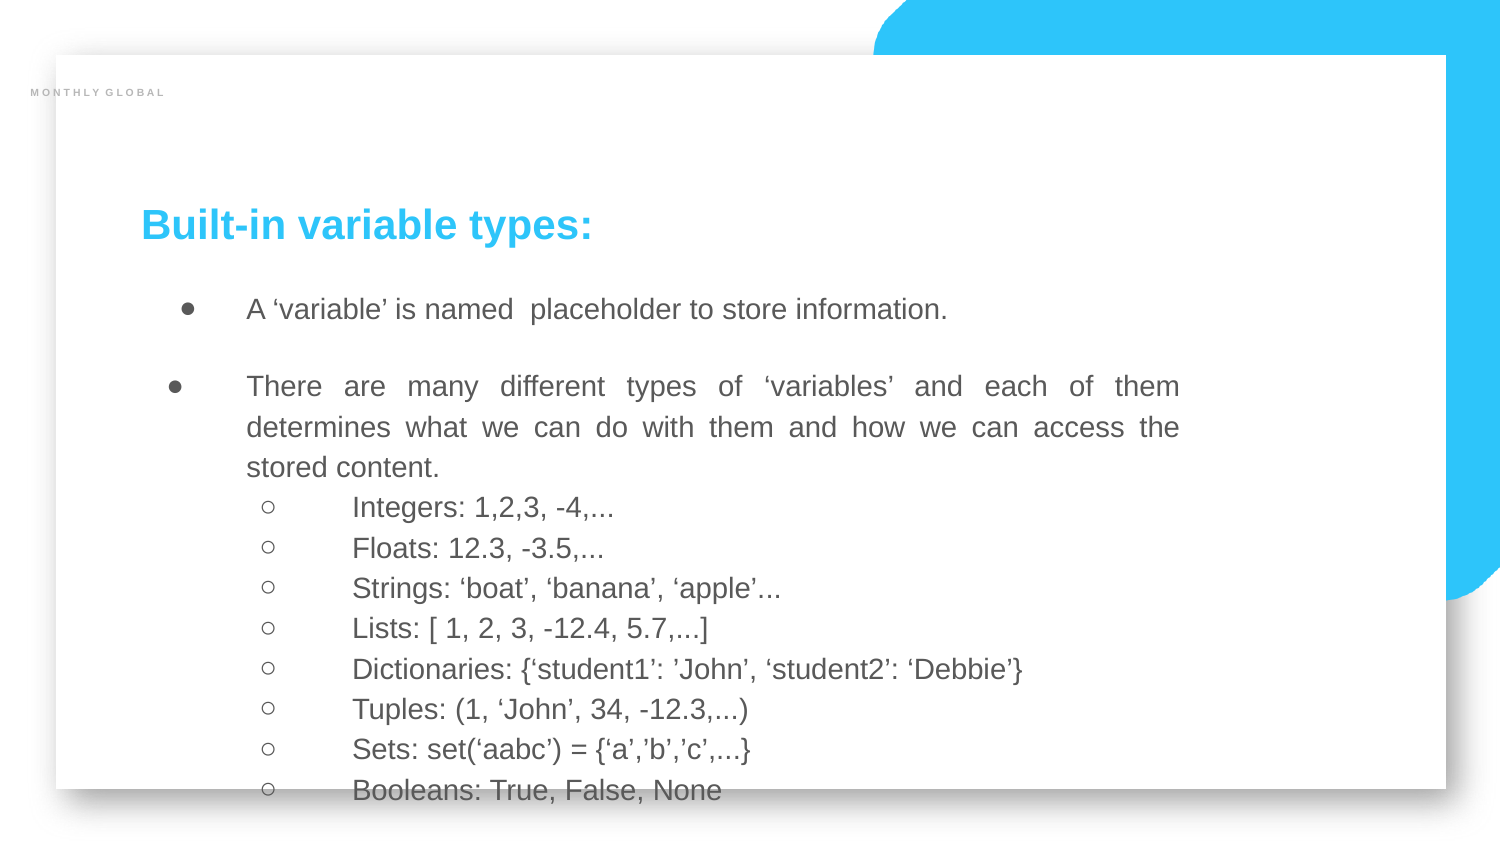

M O N T H L Y  G L O B A L
Built-in variable types:
A ‘variable’ is named  placeholder to store information.
There are many different types of ‘variables’ and each of them determines what we can do with them and how we can access the stored content.
Integers: 1,2,3, -4,...
Floats: 12.3, -3.5,...
Strings: ‘boat’, ‘banana’, ‘apple’...
Lists: [ 1, 2, 3, -12.4, 5.7,...]
Dictionaries: {‘student1’: ’John’, ‘student2’: ‘Debbie’}
Tuples: (1, ‘John’, 34, -12.3,...)
Sets: set(‘aabc’) = {‘a’,’b’,’c’,...}
Booleans: True, False, None

To determine the type of a variable use the function type(variable_name)